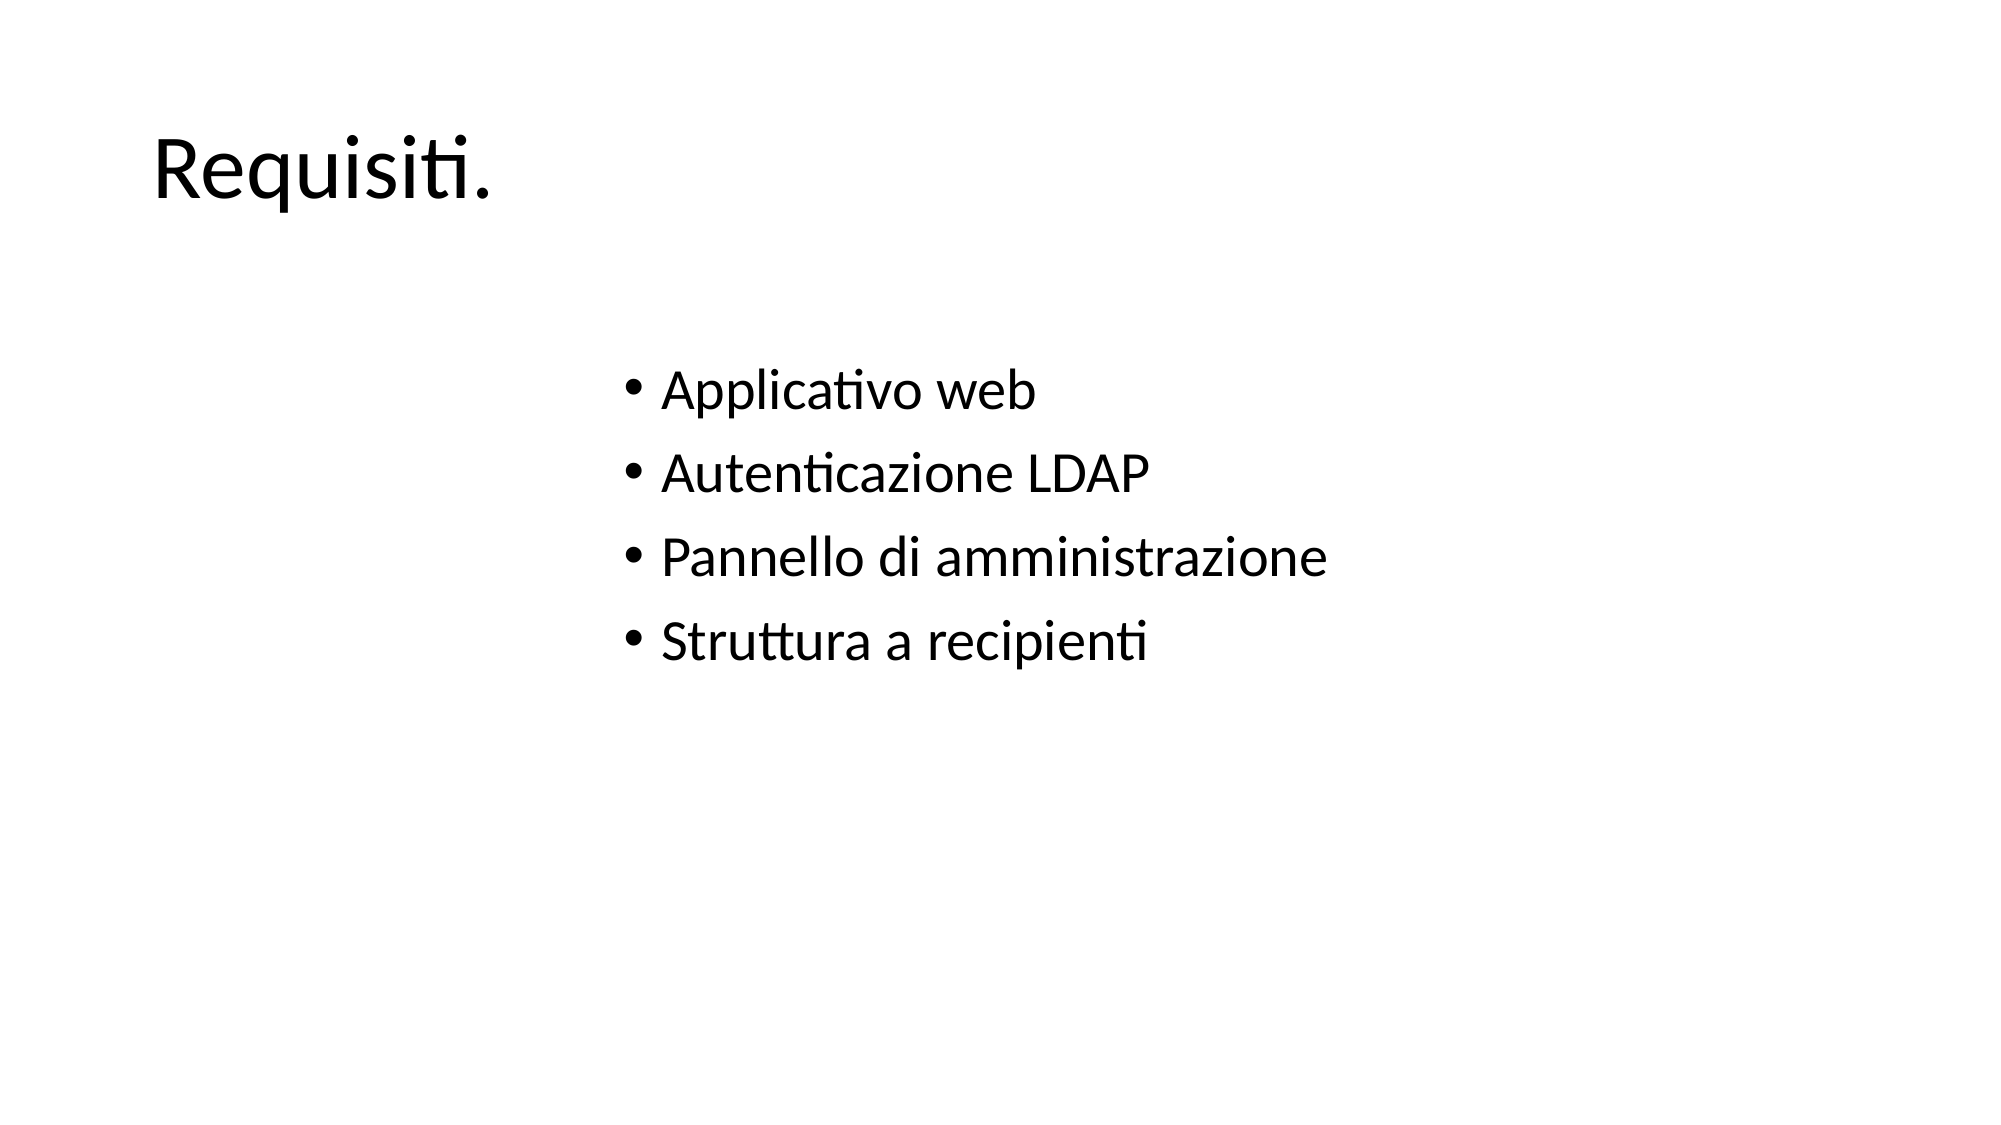

# Requisiti.
Applicativo web
Autenticazione LDAP
Pannello di amministrazione
Struttura a recipienti